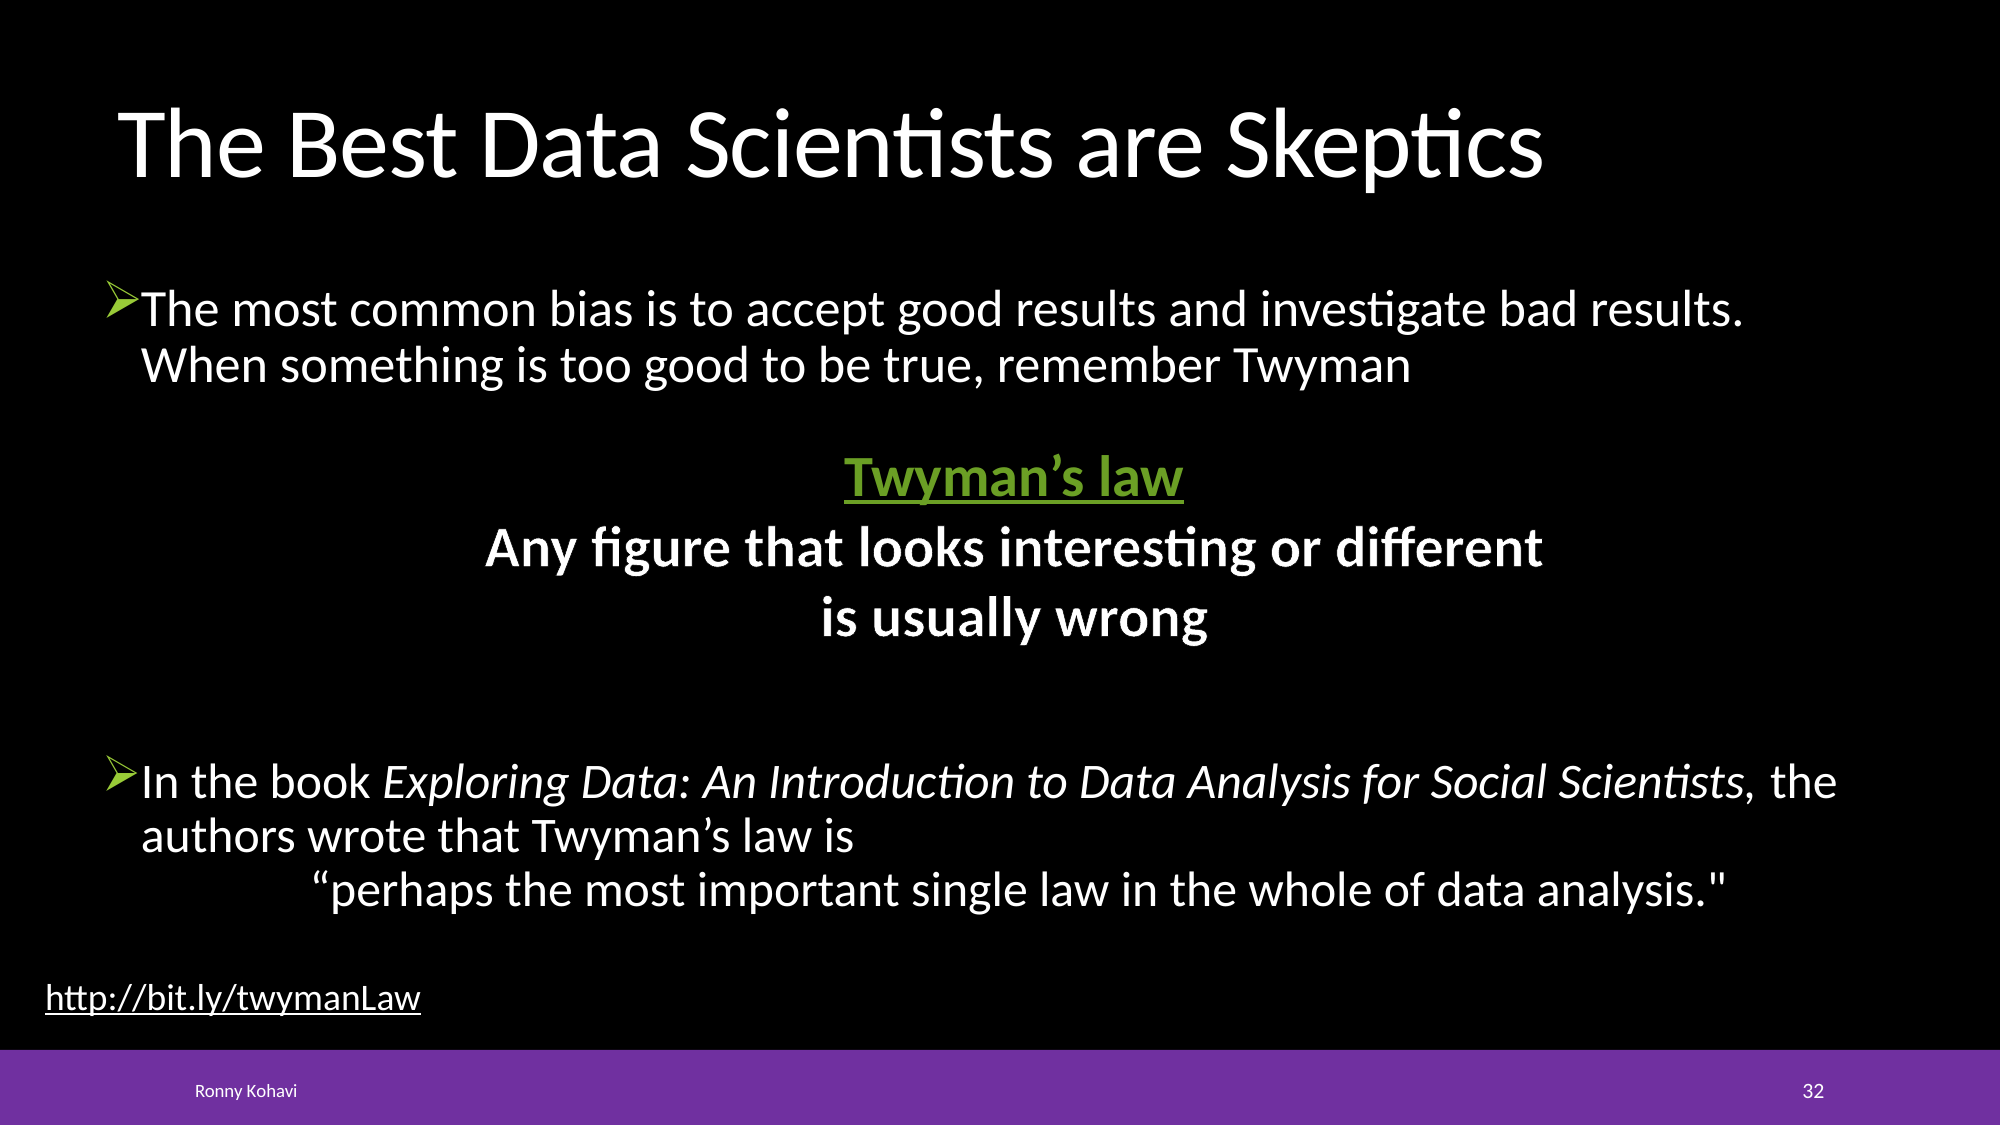

# The Best Data Scientists are Skeptics
The most common bias is to accept good results and investigate bad results.
When something is too good to be true, remember Twyman

In the book Exploring Data: An Introduction to Data Analysis for Social Scientists, the authors wrote that Twyman’s law is
               “perhaps the most important single law in the whole of data analysis."

Twyman’s law
 Any figure that looks interesting or different
is usually wrong
http://bit.ly/twymanLaw
Ronny Kohavi
32